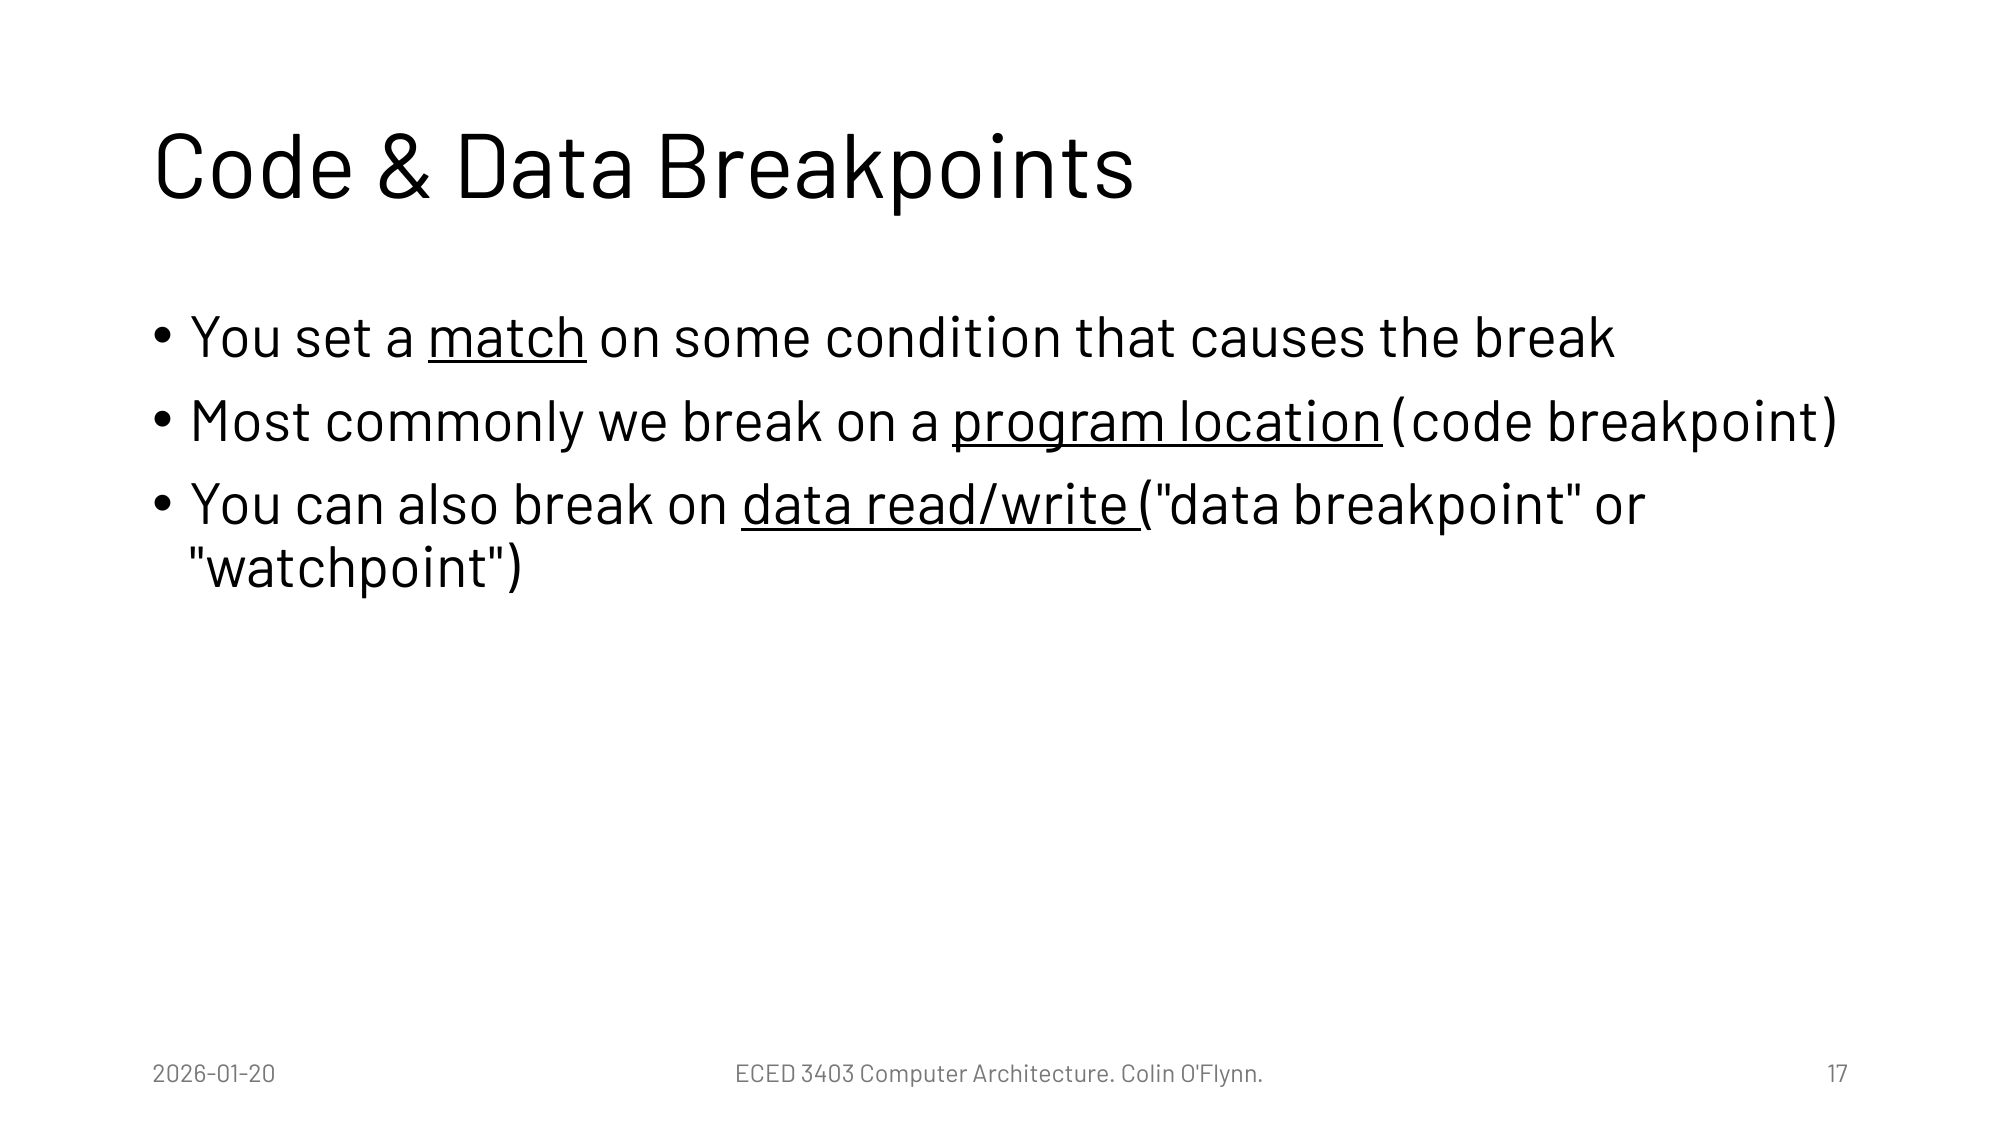

# Code & Data Breakpoints
You set a match on some condition that causes the break
Most commonly we break on a program location (code breakpoint)
You can also break on data read/write ("data breakpoint" or "watchpoint")
2026-01-20
ECED 3403 Computer Architecture. Colin O'Flynn.
17